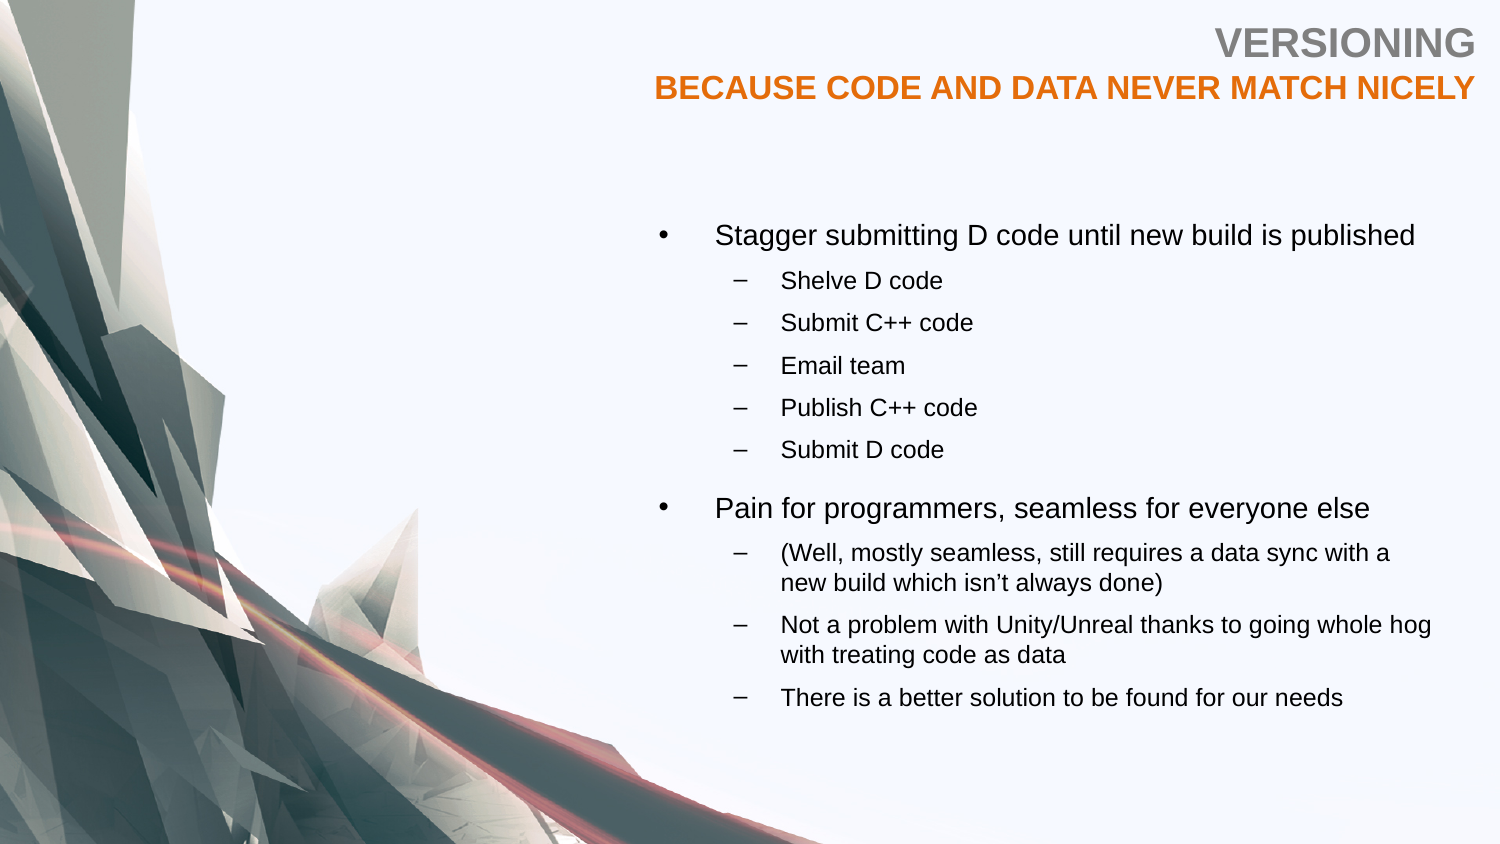

VERSIONING
BECAUSE CODE AND DATA NEVER MATCH NICELY
Stagger submitting D code until new build is published
Shelve D code
Submit C++ code
Email team
Publish C++ code
Submit D code
Pain for programmers, seamless for everyone else
(Well, mostly seamless, still requires a data sync with a new build which isn’t always done)
Not a problem with Unity/Unreal thanks to going whole hog with treating code as data
There is a better solution to be found for our needs